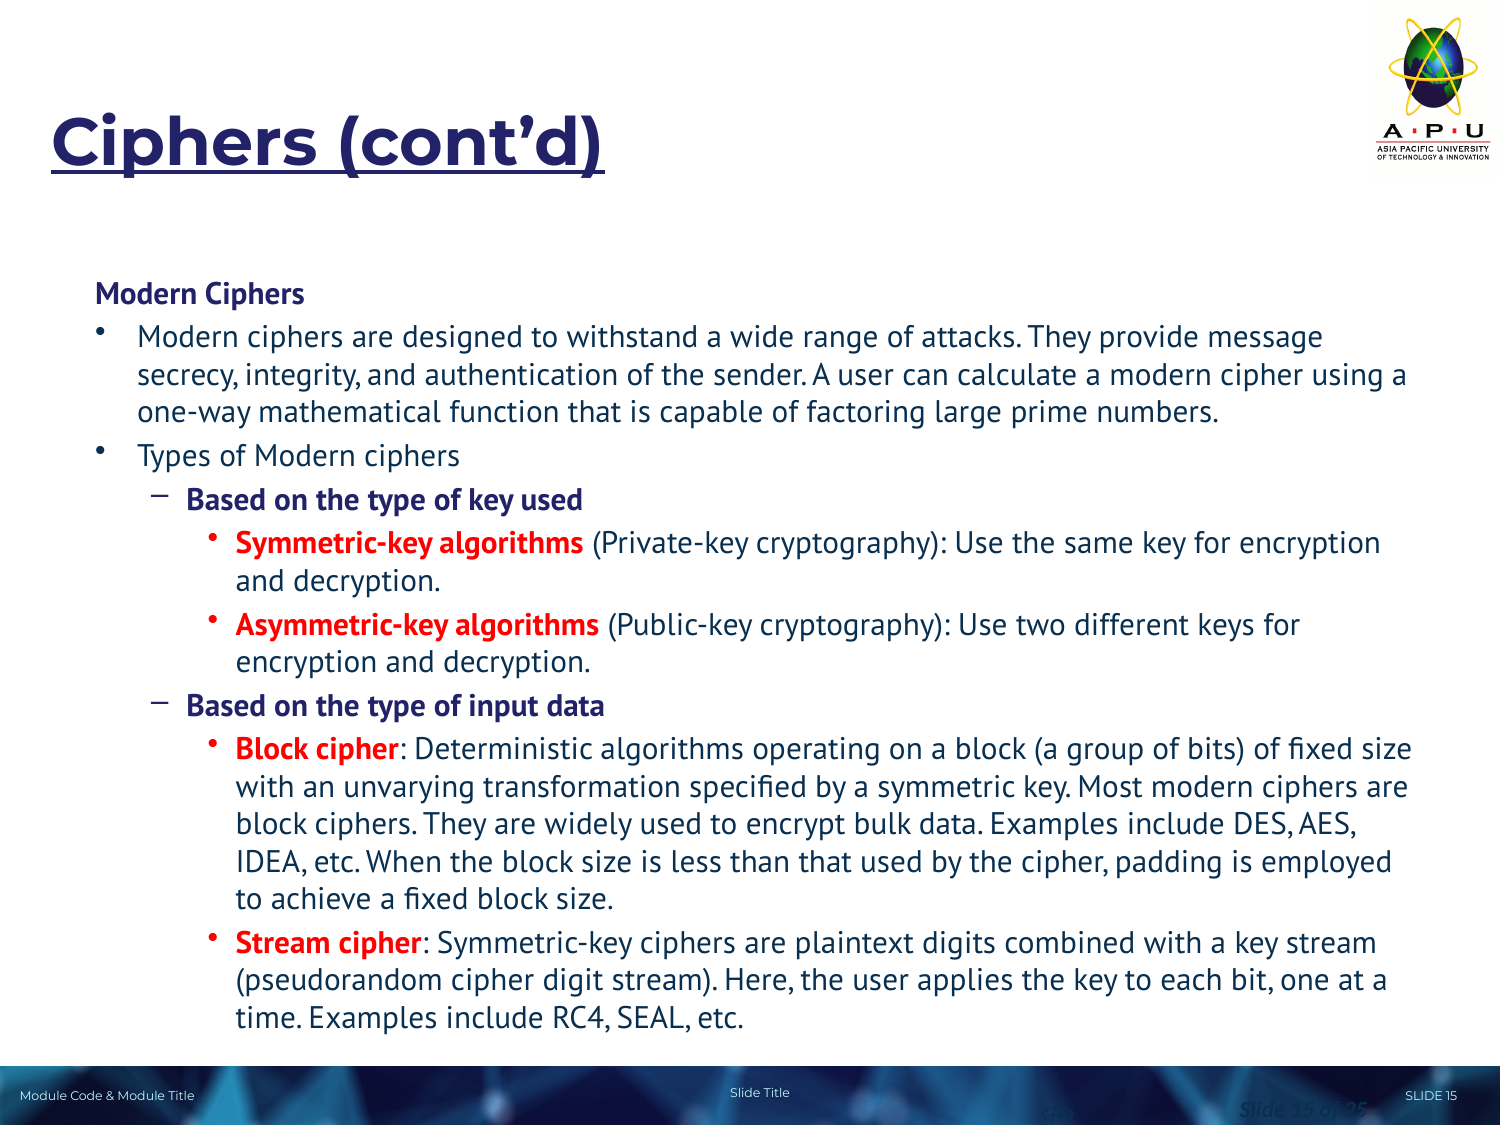

# Ciphers (cont’d)
Modern Ciphers
Modern ciphers are designed to withstand a wide range of attacks. They provide message secrecy, integrity, and authentication of the sender. A user can calculate a modern cipher using a one-way mathematical function that is capable of factoring large prime numbers.
Types of Modern ciphers
Based on the type of key used
Symmetric-key algorithms (Private-key cryptography): Use the same key for encryption and decryption.
Asymmetric-key algorithms (Public-key cryptography): Use two different keys for encryption and decryption.
Based on the type of input data
Block cipher: Deterministic algorithms operating on a block (a group of bits) of fixed size with an unvarying transformation specified by a symmetric key. Most modern ciphers are block ciphers. They are widely used to encrypt bulk data. Examples include DES, AES, IDEA, etc. When the block size is less than that used by the cipher, padding is employed to achieve a fixed block size.
Stream cipher: Symmetric-key ciphers are plaintext digits combined with a key stream (pseudorandom cipher digit stream). Here, the user applies the key to each bit, one at a time. Examples include RC4, SEAL, etc.
‹#›